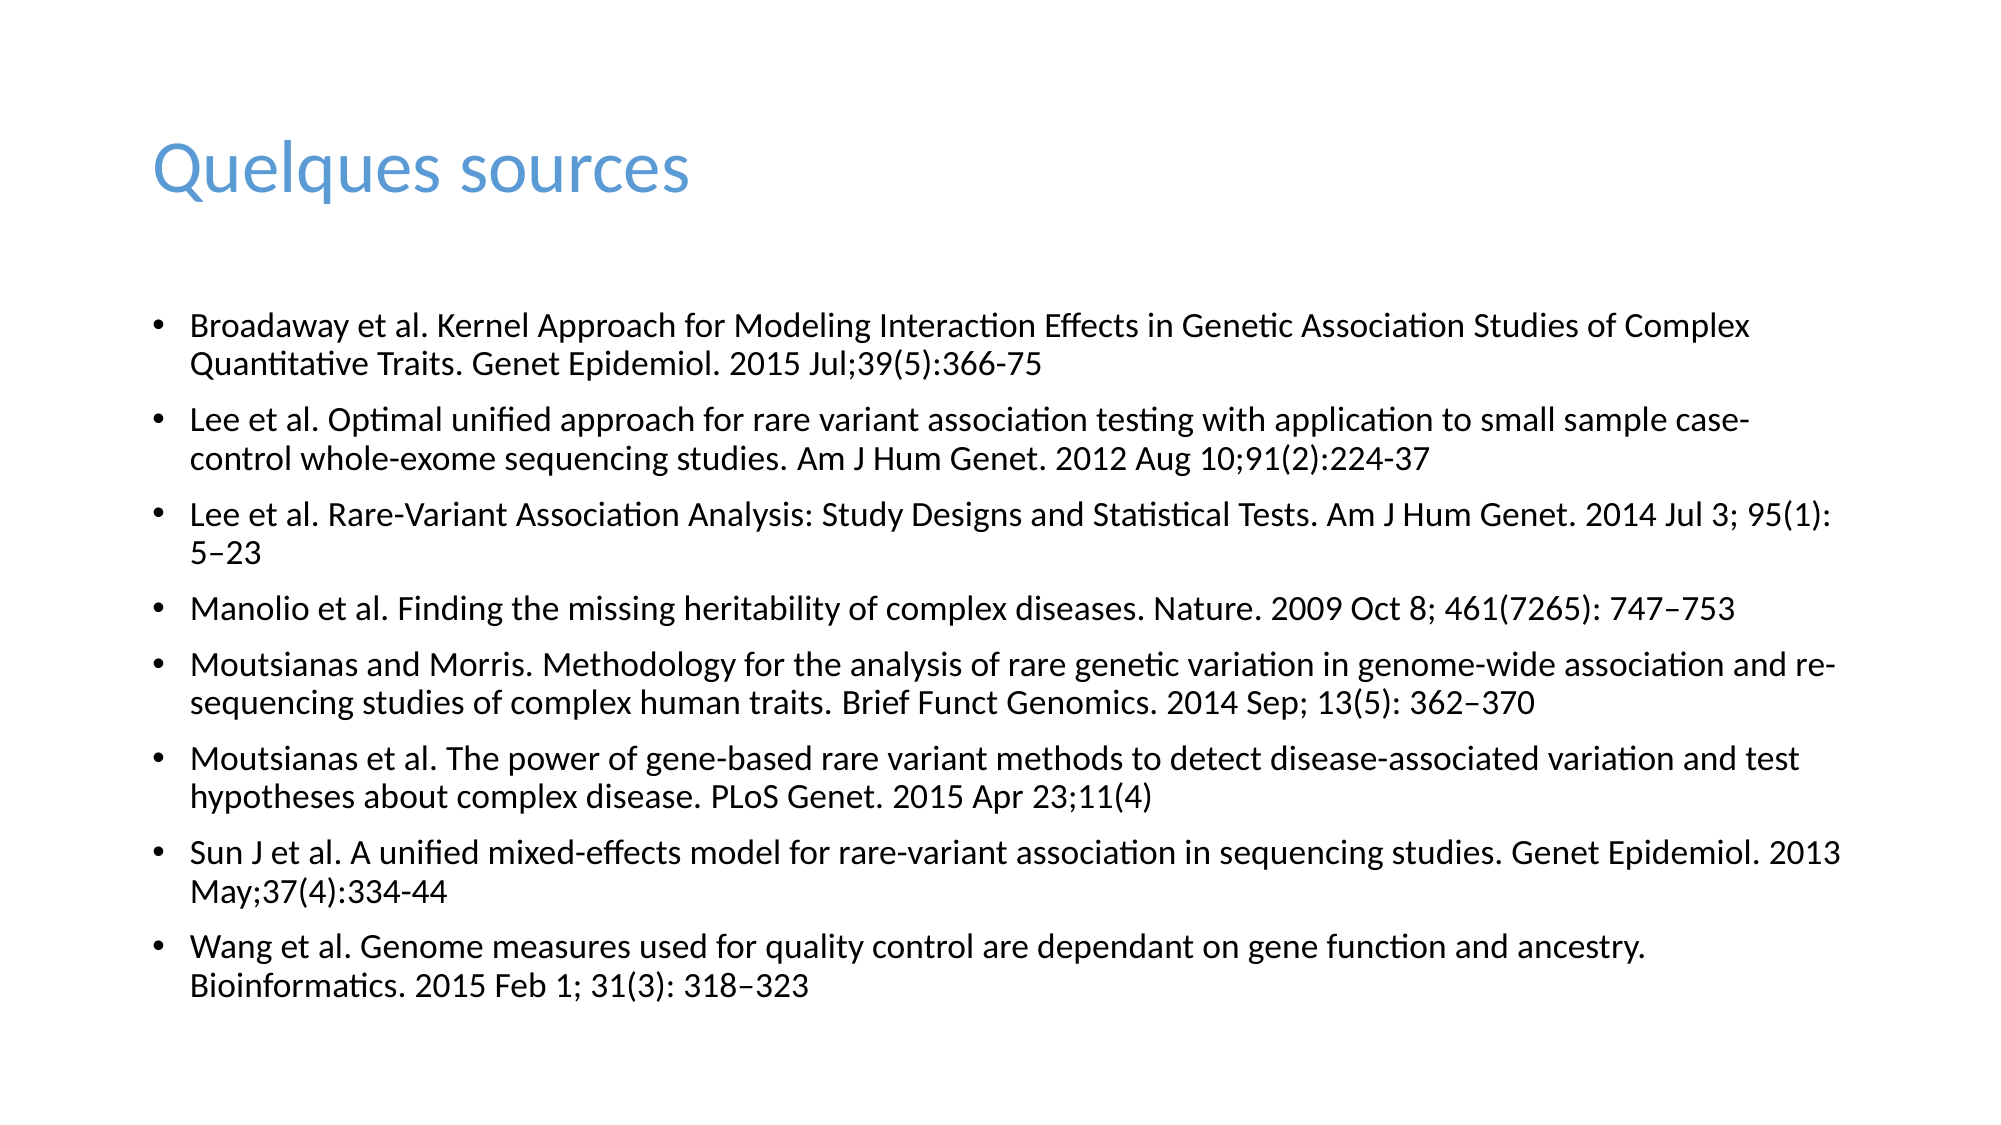

# Quelques sources
Broadaway et al. Kernel Approach for Modeling Interaction Effects in Genetic Association Studies of Complex Quantitative Traits. Genet Epidemiol. 2015 Jul;39(5):366-75
Lee et al. Optimal unified approach for rare variant association testing with application to small sample case-control whole-exome sequencing studies. Am J Hum Genet. 2012 Aug 10;91(2):224-37
Lee et al. Rare-Variant Association Analysis: Study Designs and Statistical Tests. Am J Hum Genet. 2014 Jul 3; 95(1): 5–23
Manolio et al. Finding the missing heritability of complex diseases. Nature. 2009 Oct 8; 461(7265): 747–753
Moutsianas and Morris. Methodology for the analysis of rare genetic variation in genome-wide association and re-sequencing studies of complex human traits. Brief Funct Genomics. 2014 Sep; 13(5): 362–370
Moutsianas et al. The power of gene-based rare variant methods to detect disease-associated variation and test hypotheses about complex disease. PLoS Genet. 2015 Apr 23;11(4)
Sun J et al. A unified mixed-effects model for rare-variant association in sequencing studies. Genet Epidemiol. 2013 May;37(4):334-44
Wang et al. Genome measures used for quality control are dependant on gene function and ancestry. Bioinformatics. 2015 Feb 1; 31(3): 318–323